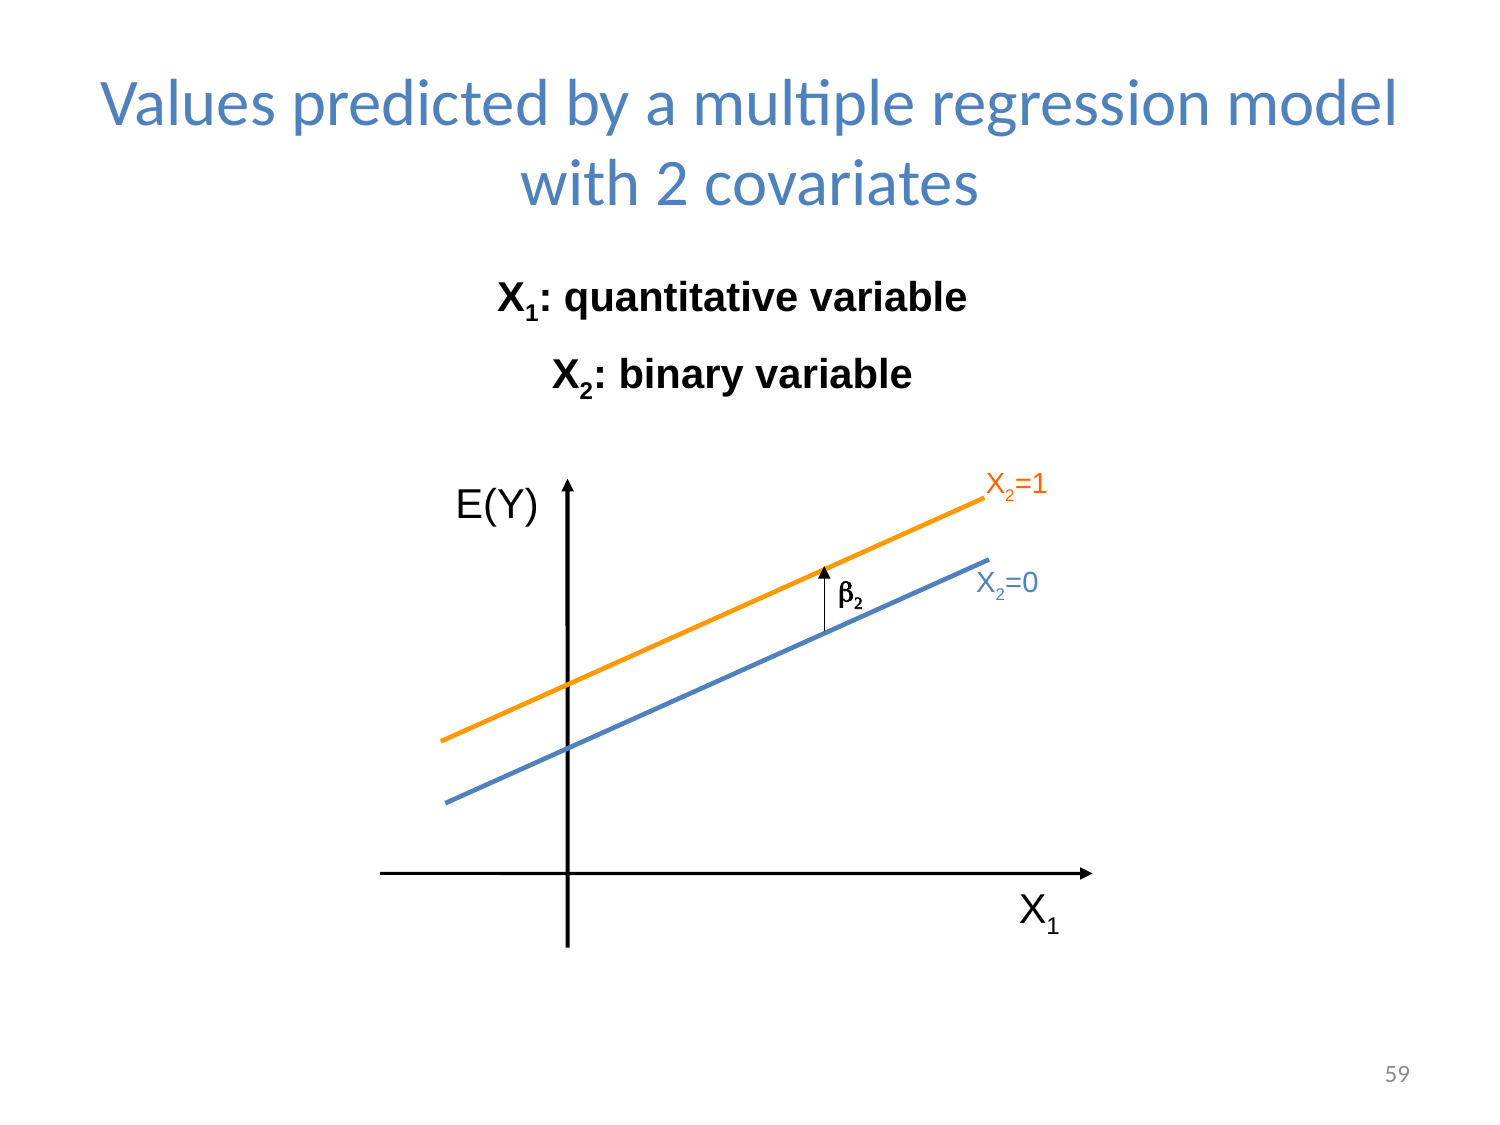

# Values predicted by a multiple regression model with 2 covariates
X1: quantitative variable
X2: binary variable

X2=1
E(Y)

X2=0

β2

X1
59